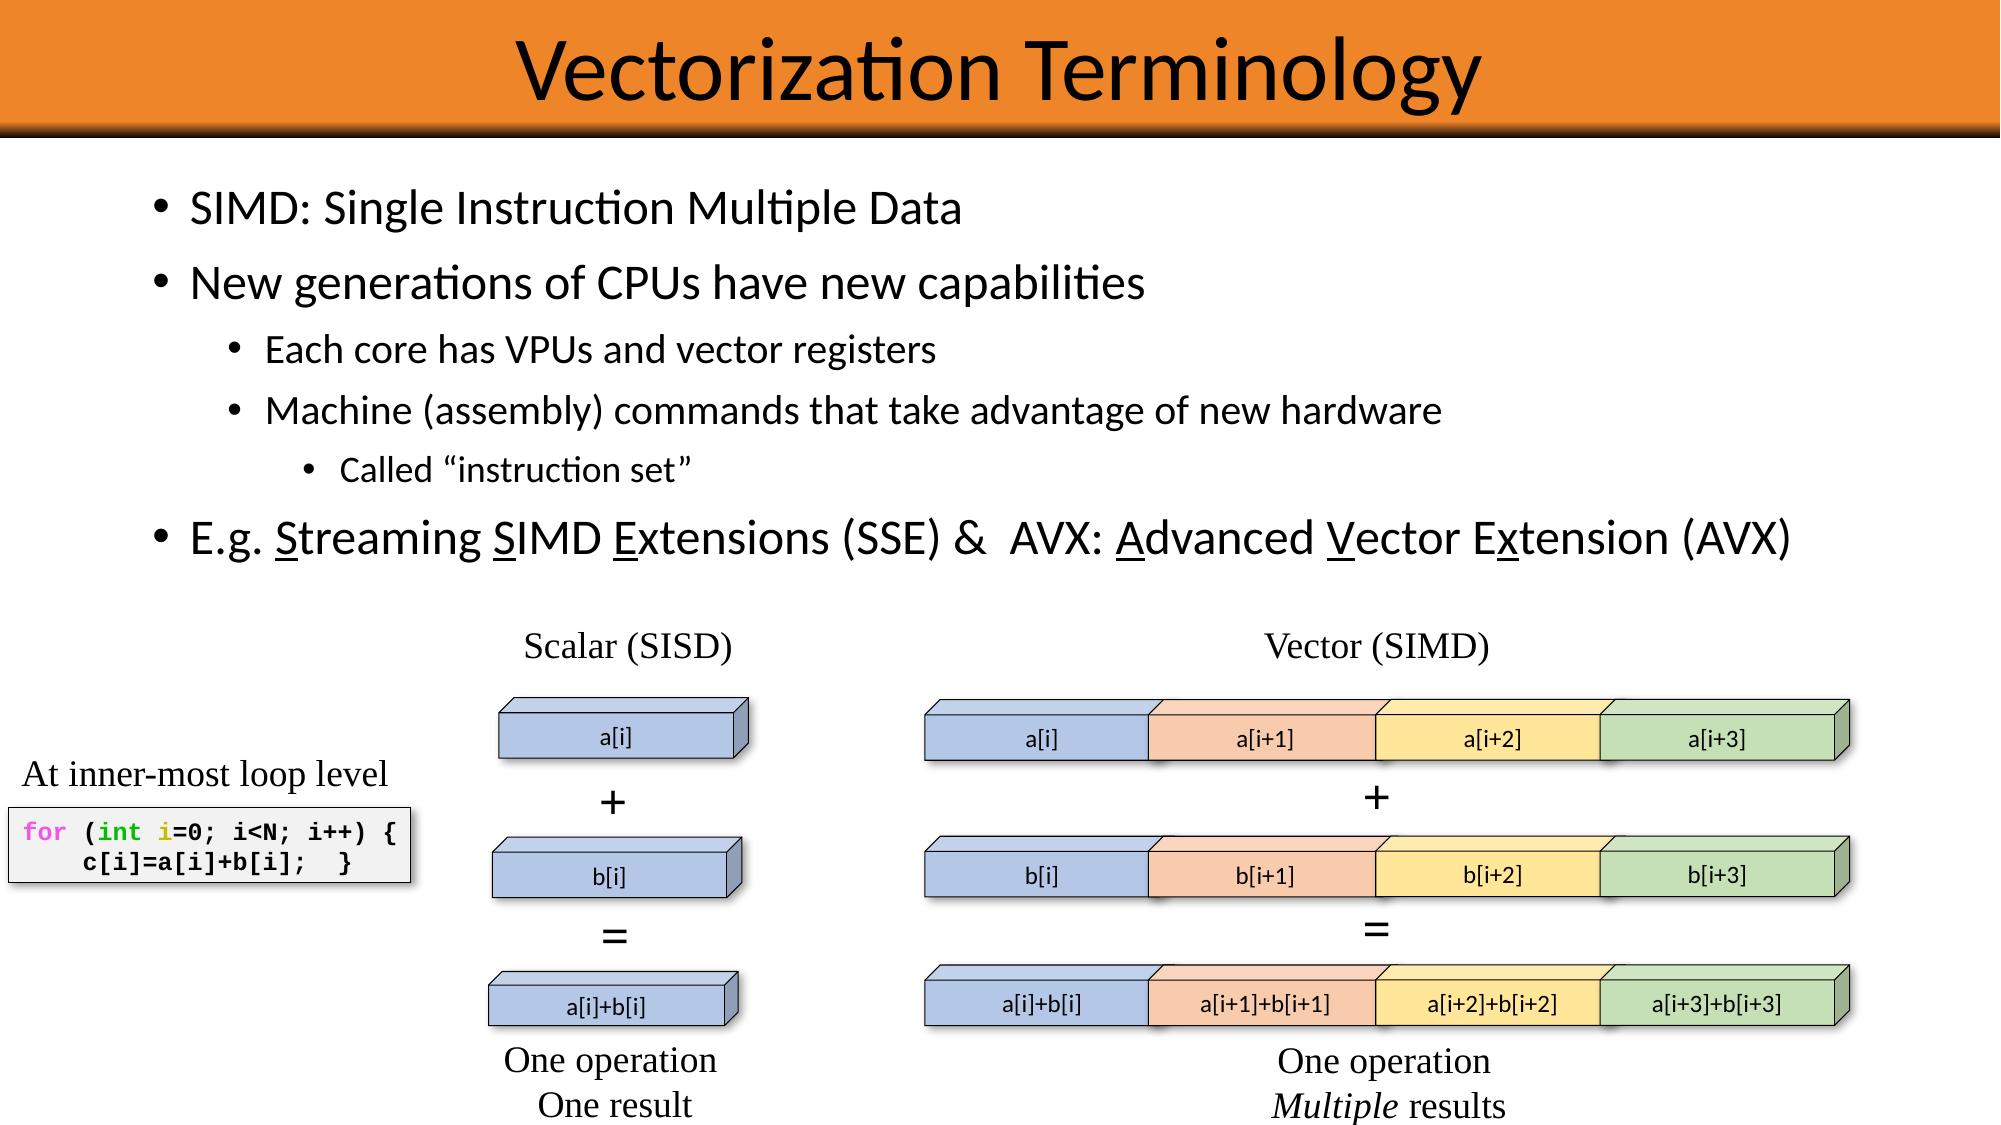

# Vectorization Terminology
SIMD: Single Instruction Multiple Data
New generations of CPUs have new capabilities
Each core has VPUs and vector registers
Machine (assembly) commands that take advantage of new hardware
Called “instruction set”
E.g. Streaming SIMD Extensions (SSE) &  AVX: Advanced Vector Extension (AVX)

Scalar (SISD)
Vector (SIMD)
a[i]
a[i+2]
a[i+3]
a[i]
a[i+1]
At inner-most loop level
+
+
for (int i=0; i<N; i++) {
    c[i]=a[i]+b[i];  }
b[i+2]
b[i+3]
b[i]
b[i+1]
b[i]
=
=
a[i+2]+b[i+2]
a[i+3]+b[i+3]
a[i]+b[i]
a[i+1]+b[i+1]
a[i]+b[i]
One operation
One result
One operation
Multiple results